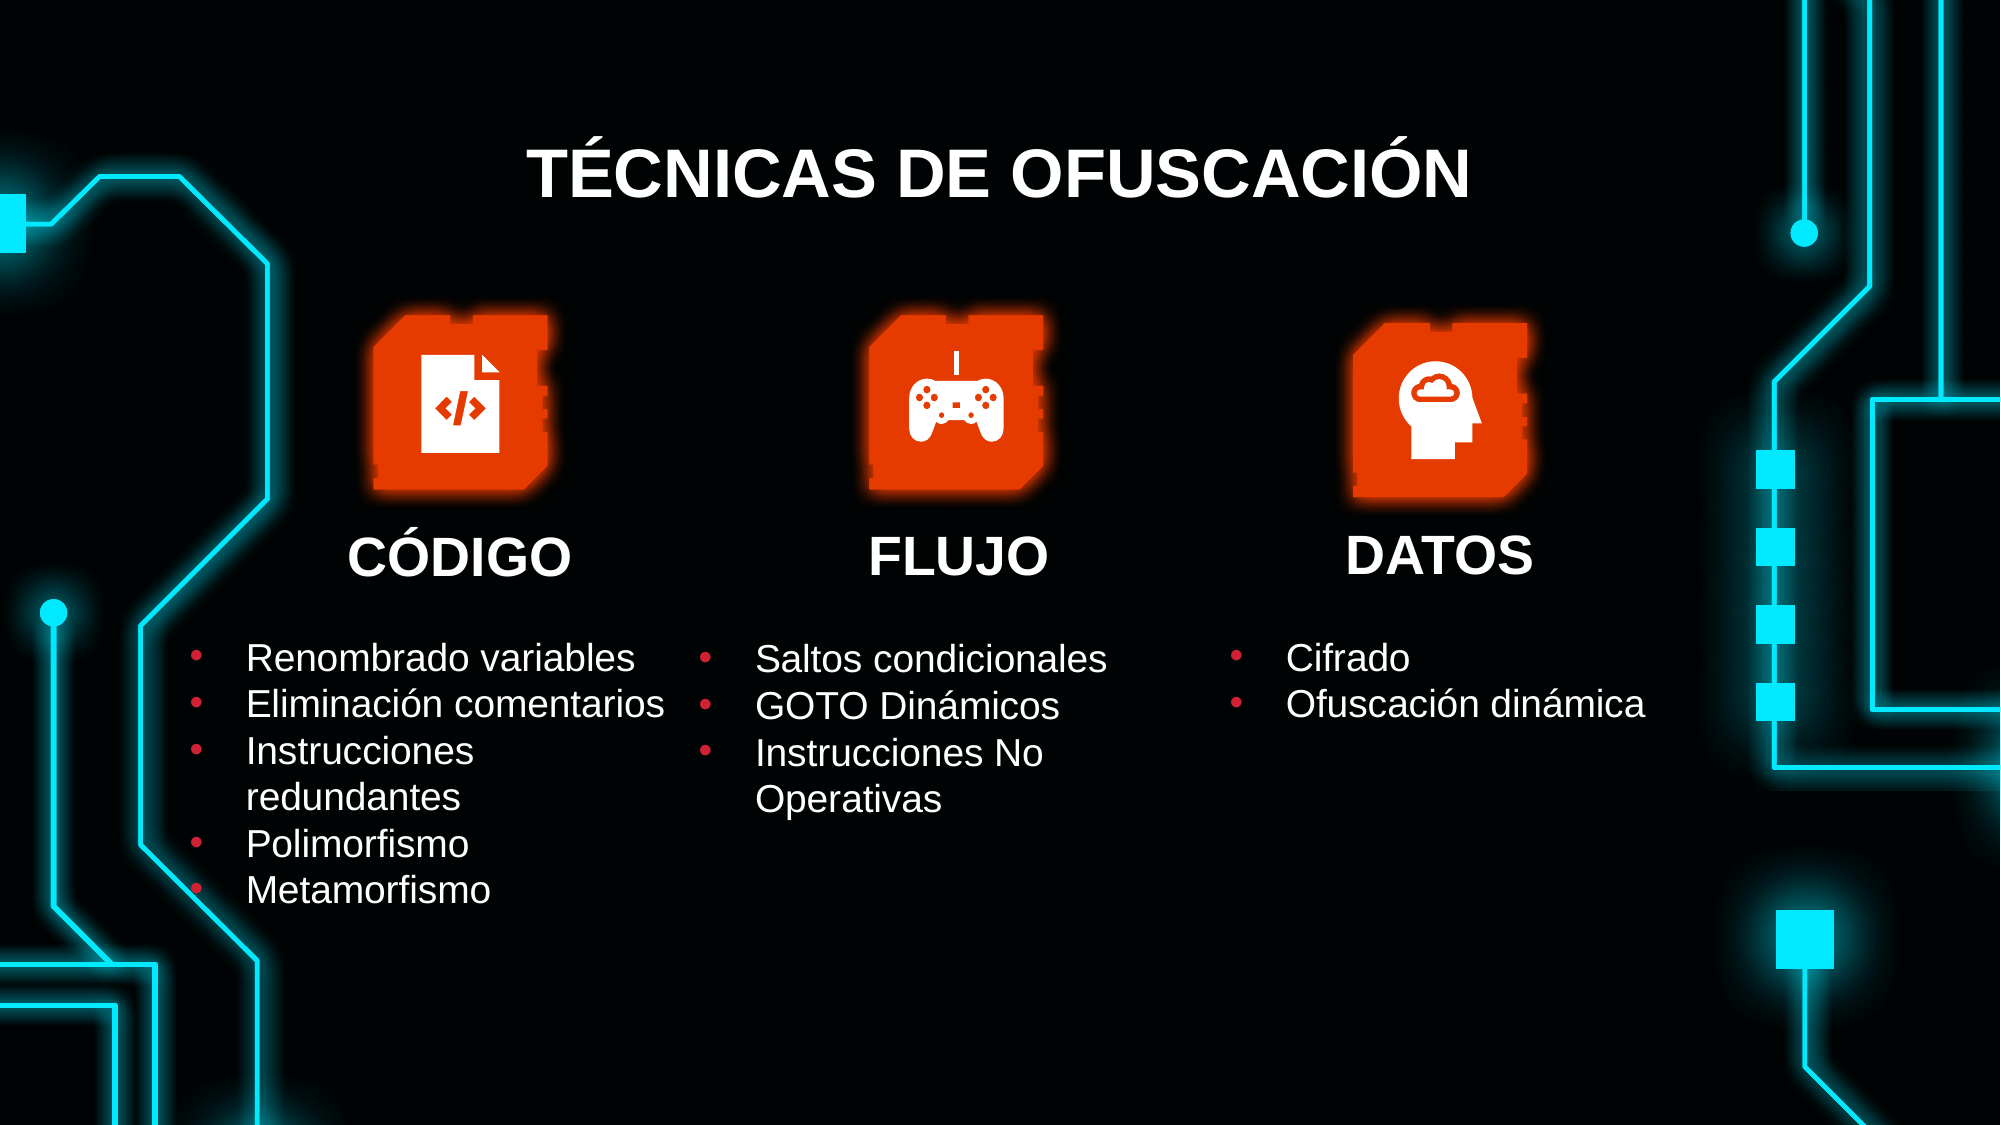

# TÉCNICAS DE OFUSCACIÓN

DATOS
FLUJO
CÓDIGO
Renombrado variables
Eliminación comentarios
Instrucciones redundantes
Polimorfismo
Metamorfismo
Cifrado
Ofuscación dinámica
Saltos condicionales
GOTO Dinámicos
Instrucciones No Operativas
FLUJO